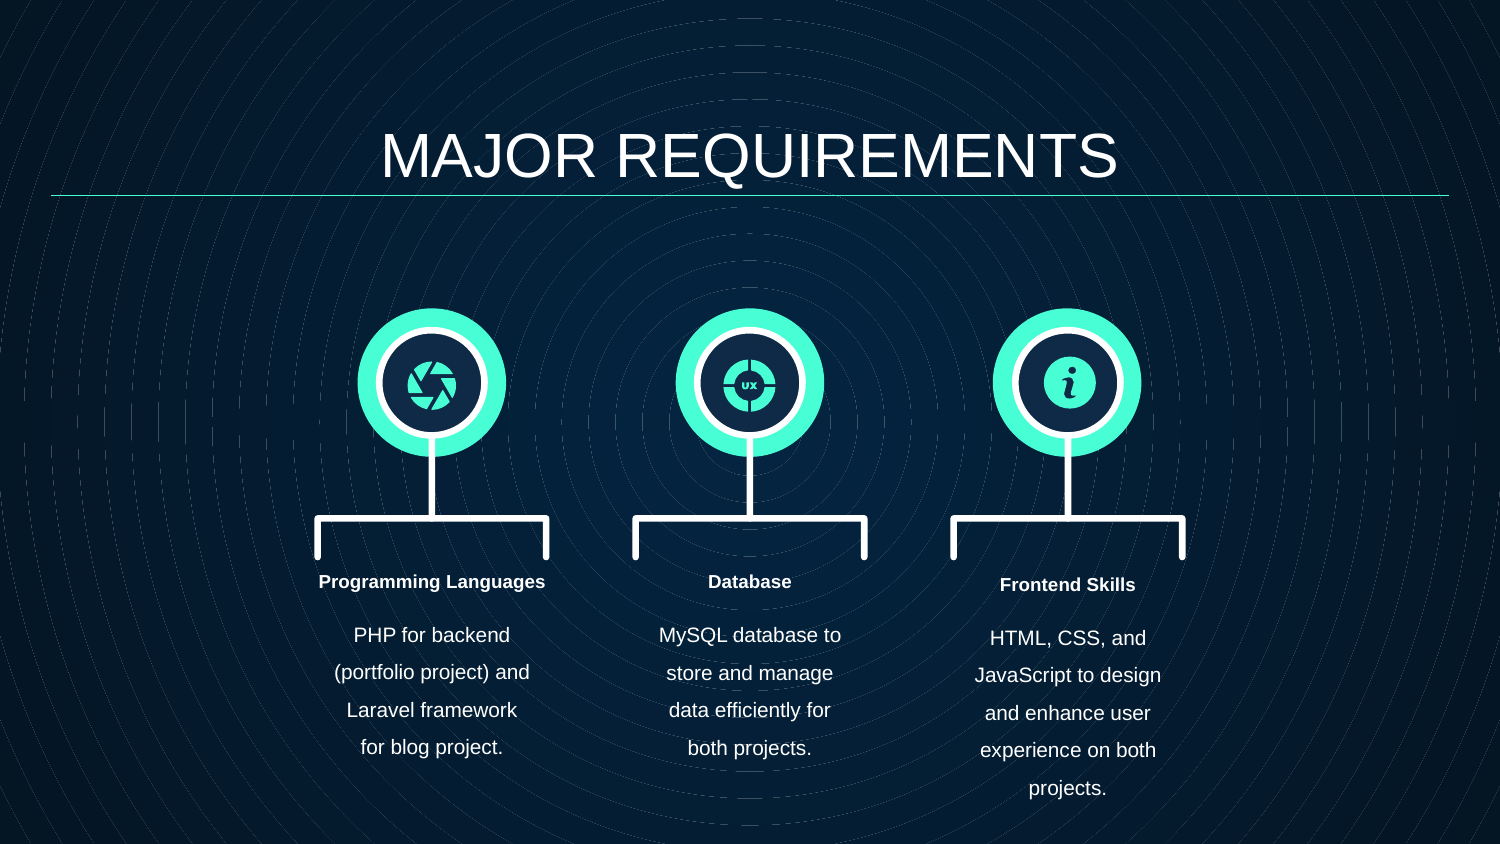

MAJOR REQUIREMENTS

Programming Languages
# Database
Frontend Skills
PHP for backend (portfolio project) and Laravel framework for blog project.
MySQL database to store and manage data efficiently for both projects.
HTML, CSS, and JavaScript to design and enhance user experience on both projects.